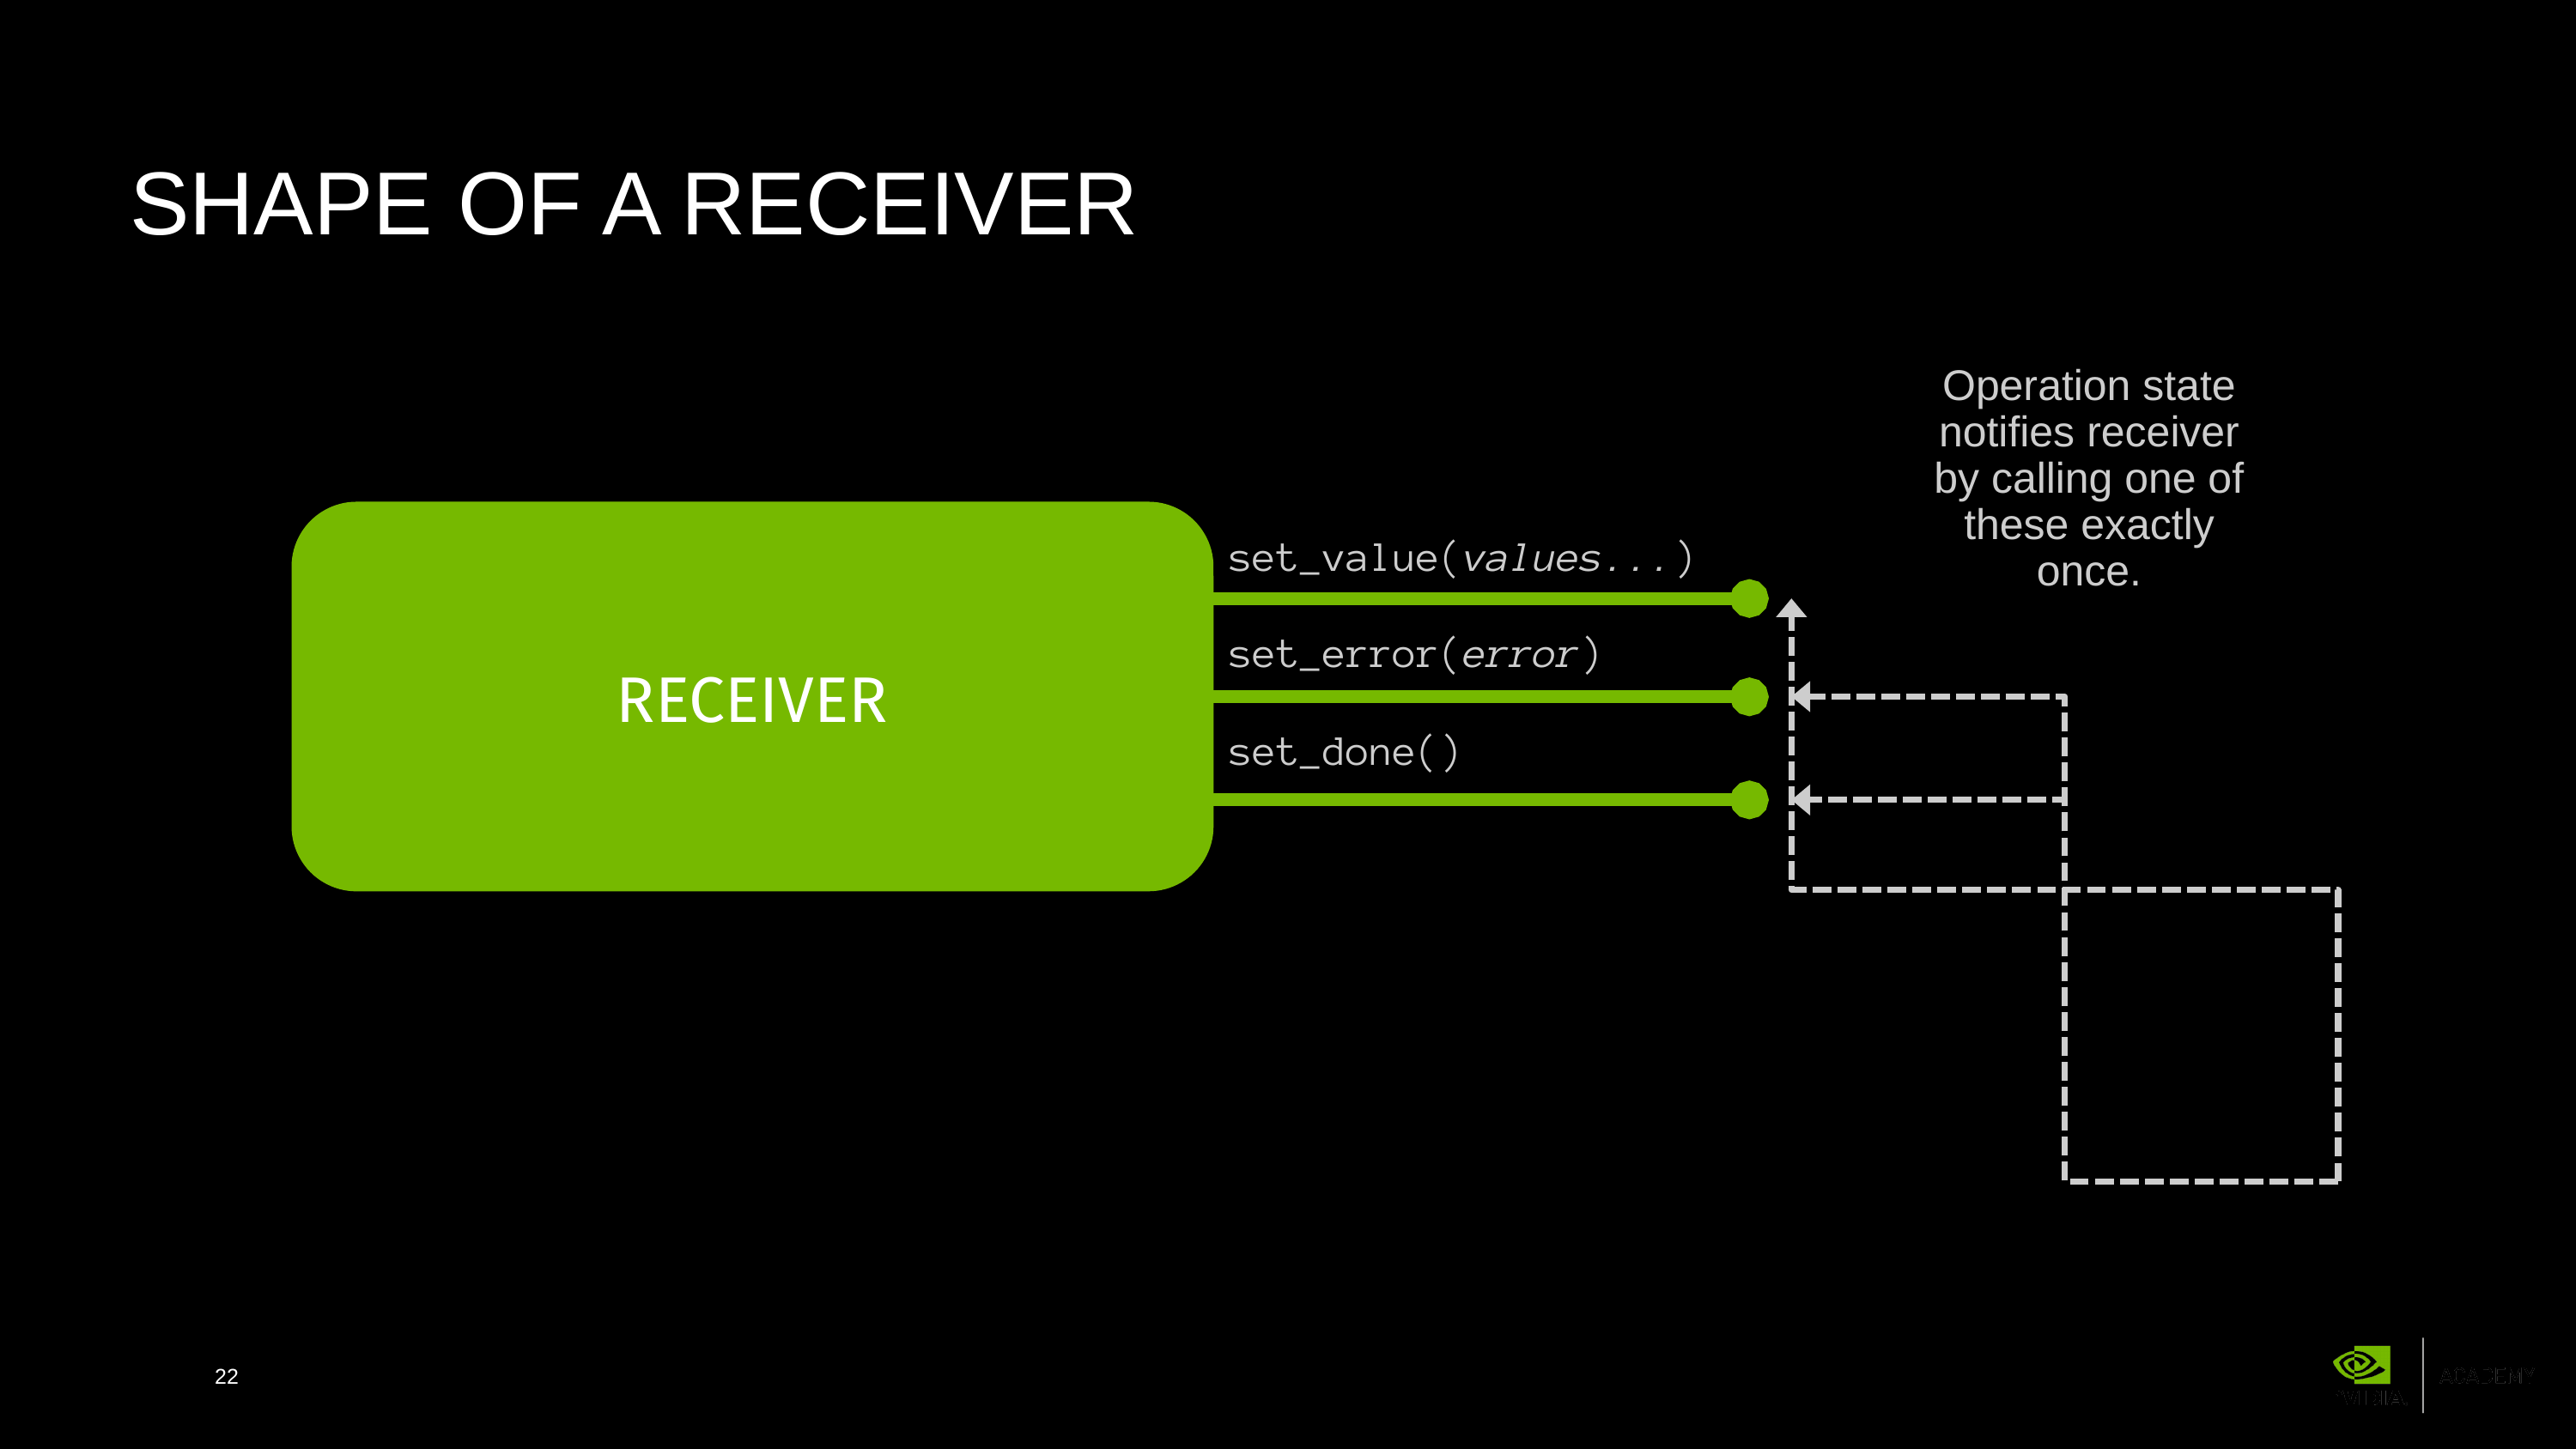

# Shape of a receiver
Operation state notifies receiver by calling one of these exactly once.
RECEIVER
set_value(values...)
set_error(error)
set_done()
22